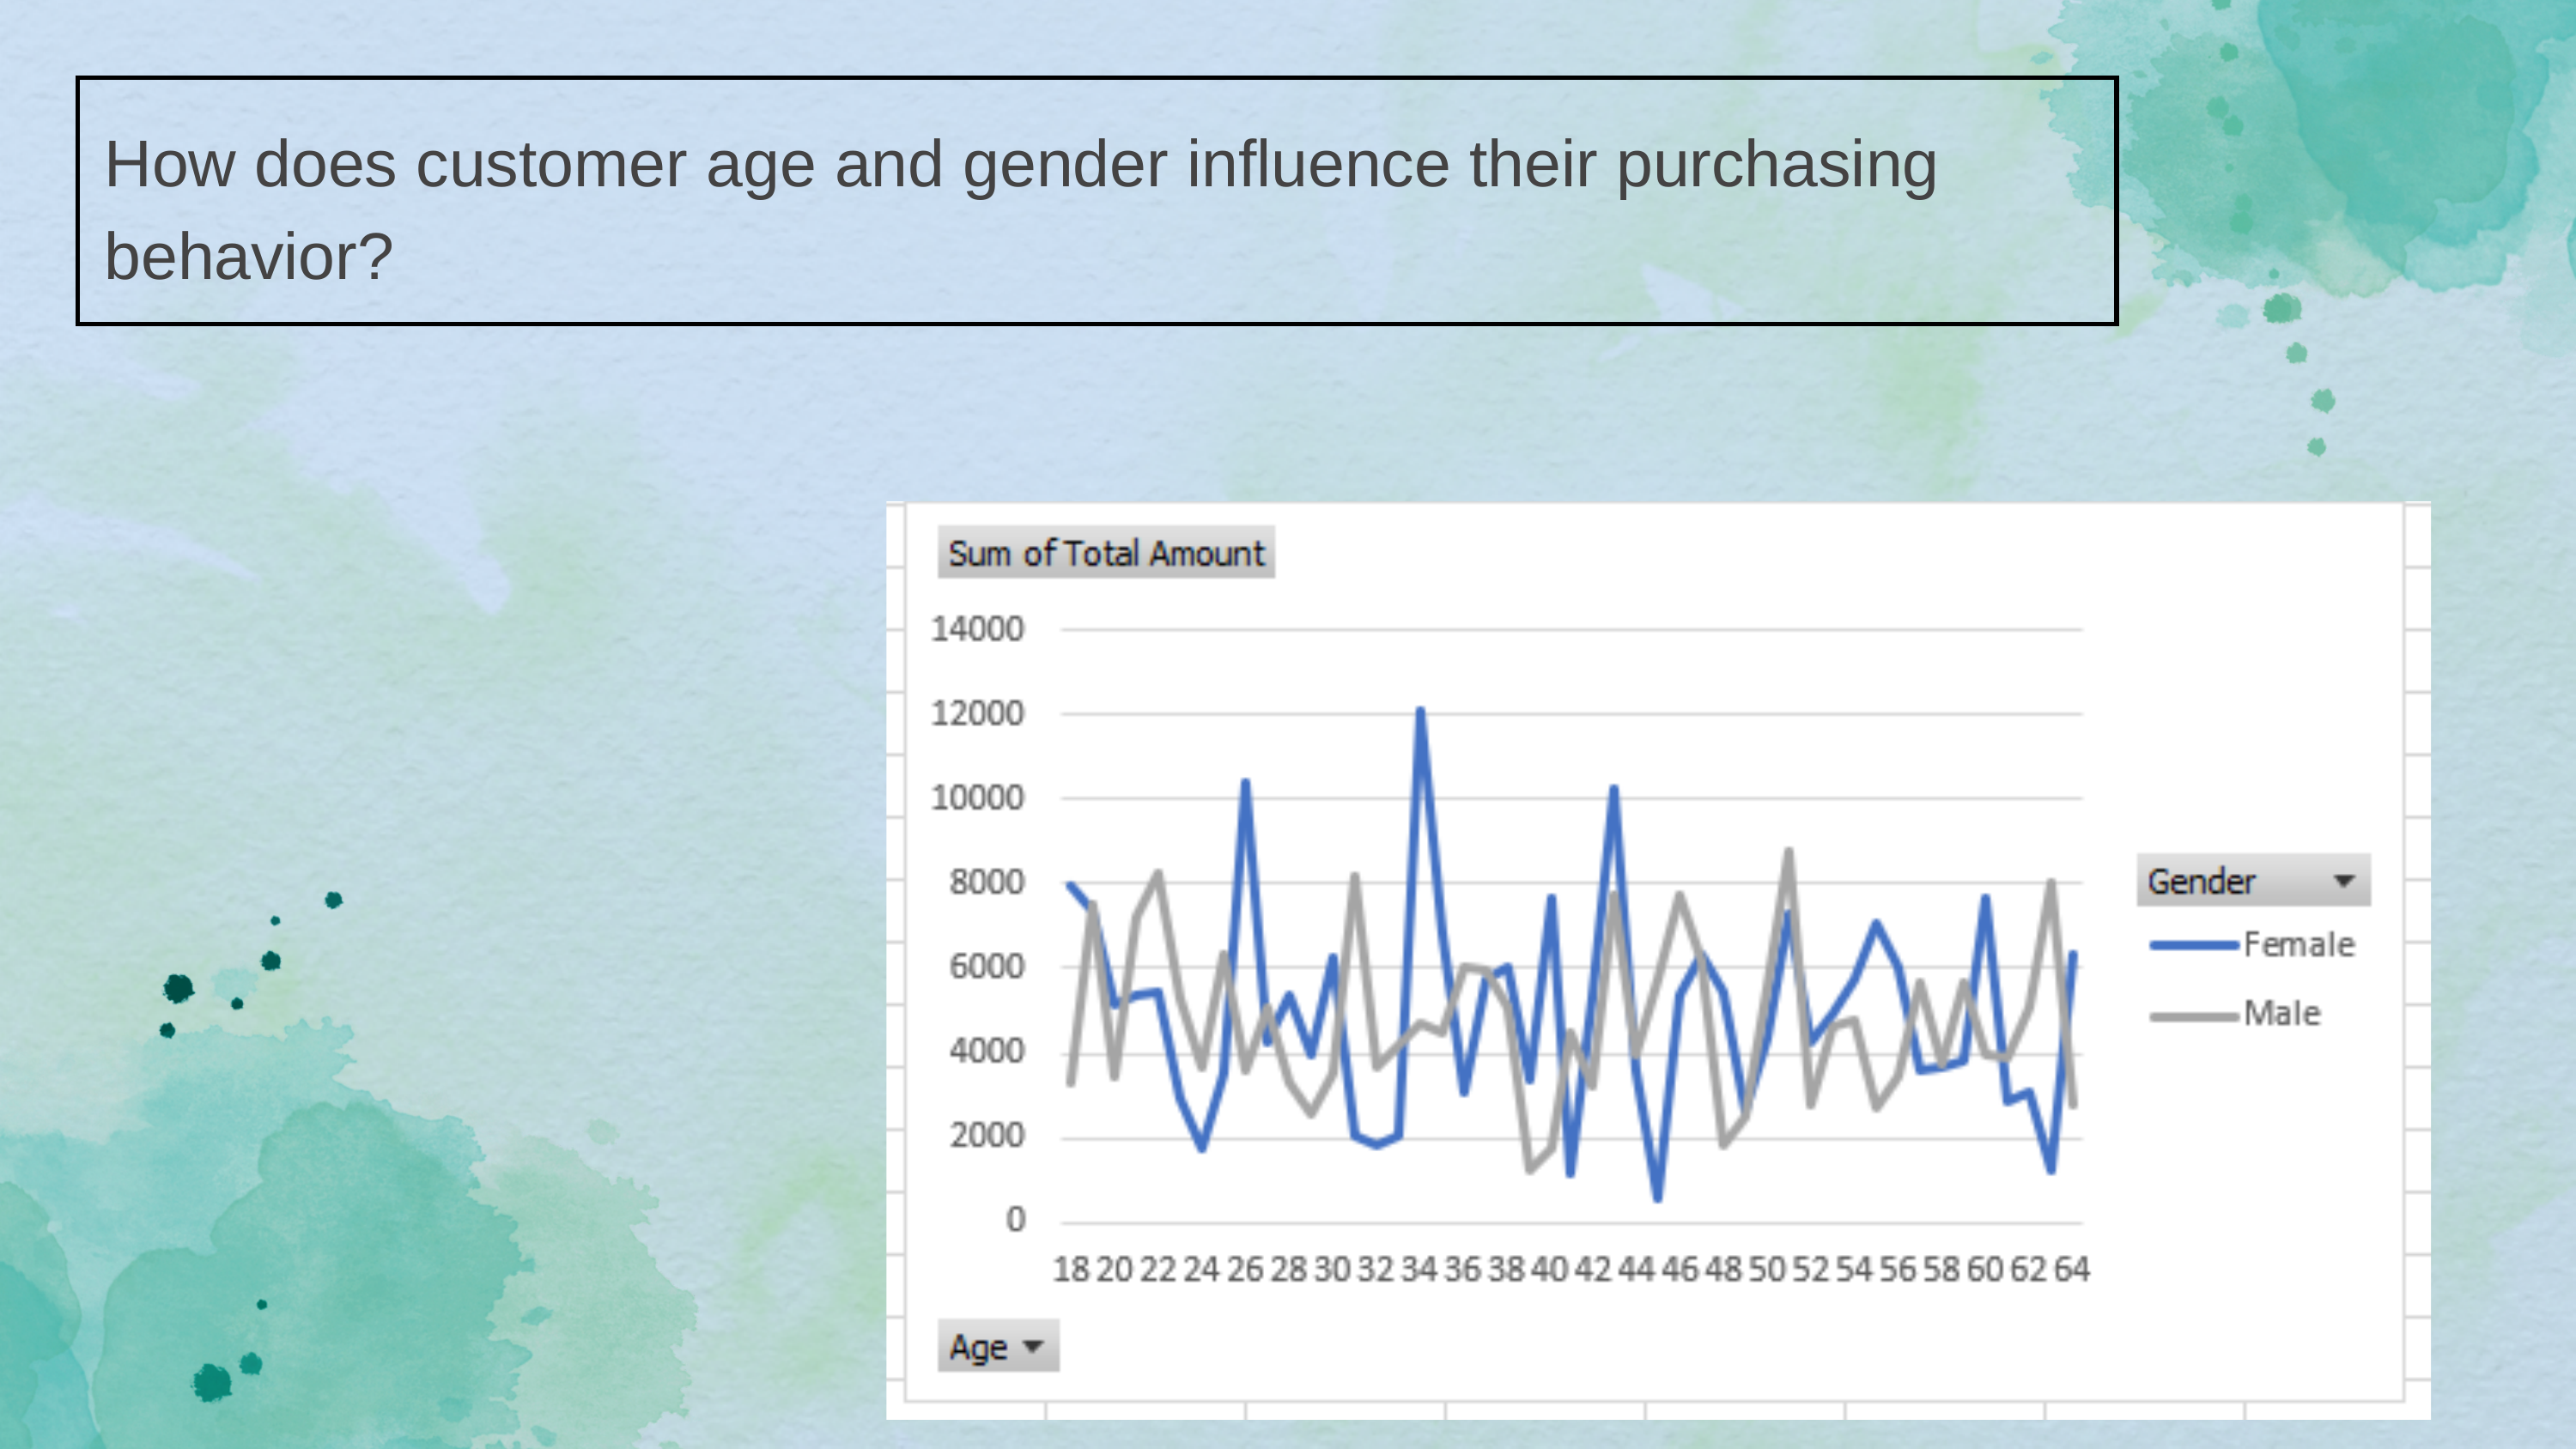

| How does customer age and gender influence their purchasing behavior? | How does customer age and gender influence their purchasing behavior? | How does customer age and gender influence their purchasing behavior? | How does customer age and gender influence their purchasing behavior? | How does customer age and gender influence their purchasing behavior? | How does customer age and gender influence their purchasing behavior? | How does customer age and gender influence their purchasing behavior? |
| --- | --- | --- | --- | --- | --- | --- |